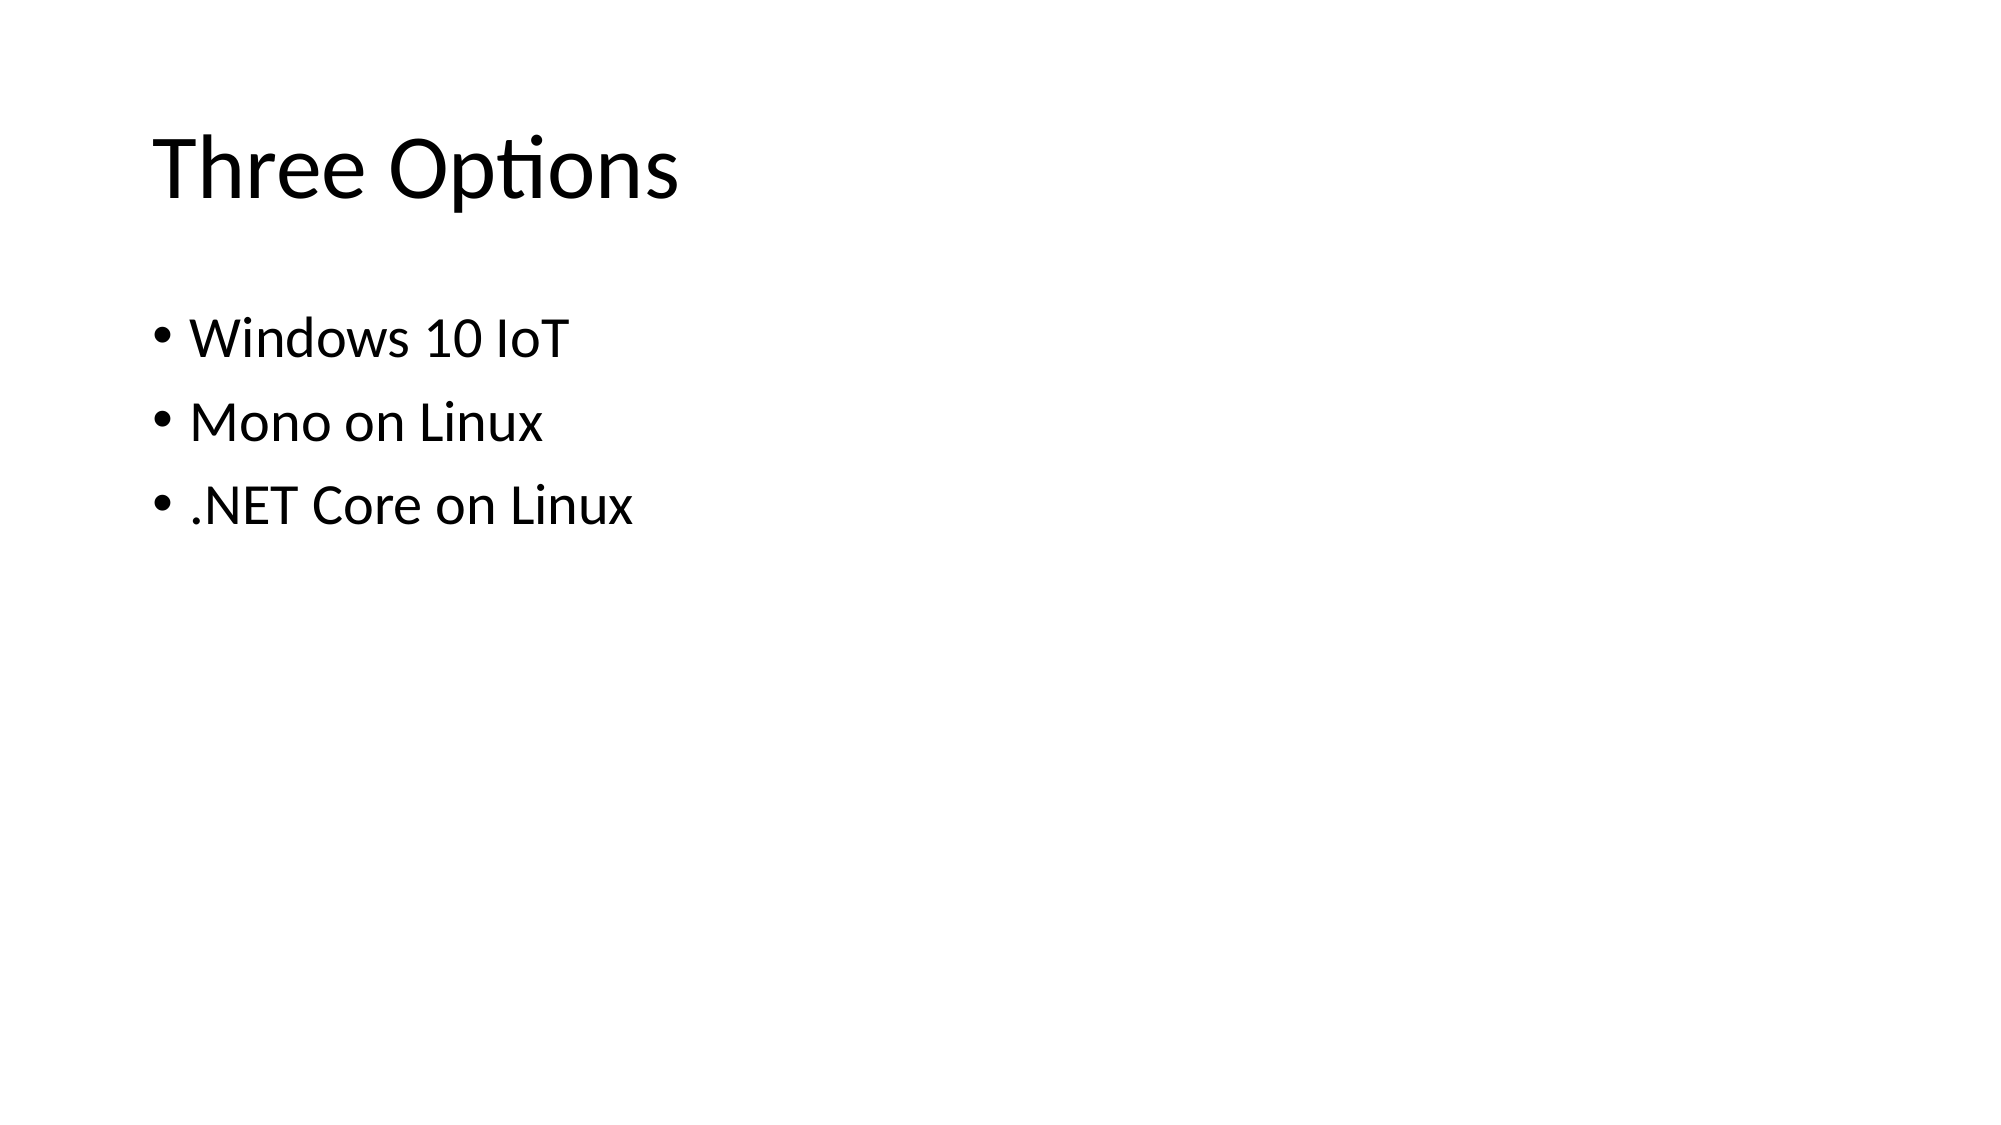

# Three Options
Windows 10 IoT
Mono on Linux
.NET Core on Linux